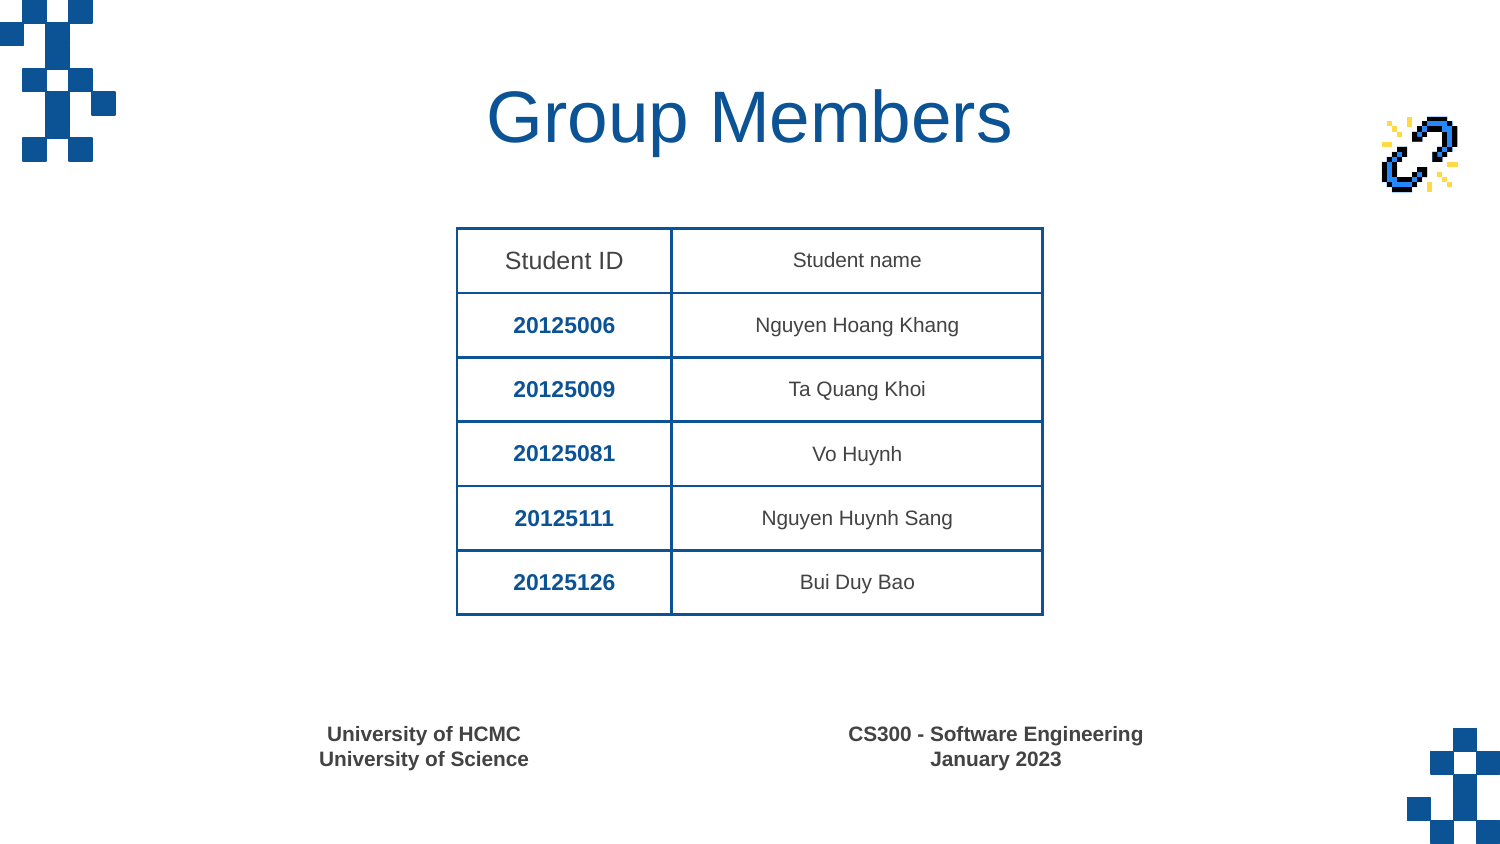

# Group Members

| Student ID | Student name |
| --- | --- |
| 20125006 | Nguyen Hoang Khang |
| 20125009 | Ta Quang Khoi |
| 20125081 | Vo Huynh |
| 20125111 | Nguyen Huynh Sang |
| 20125126 | Bui Duy Bao |
University of HCMC
University of Science
CS300 - Software Engineering
January 2023